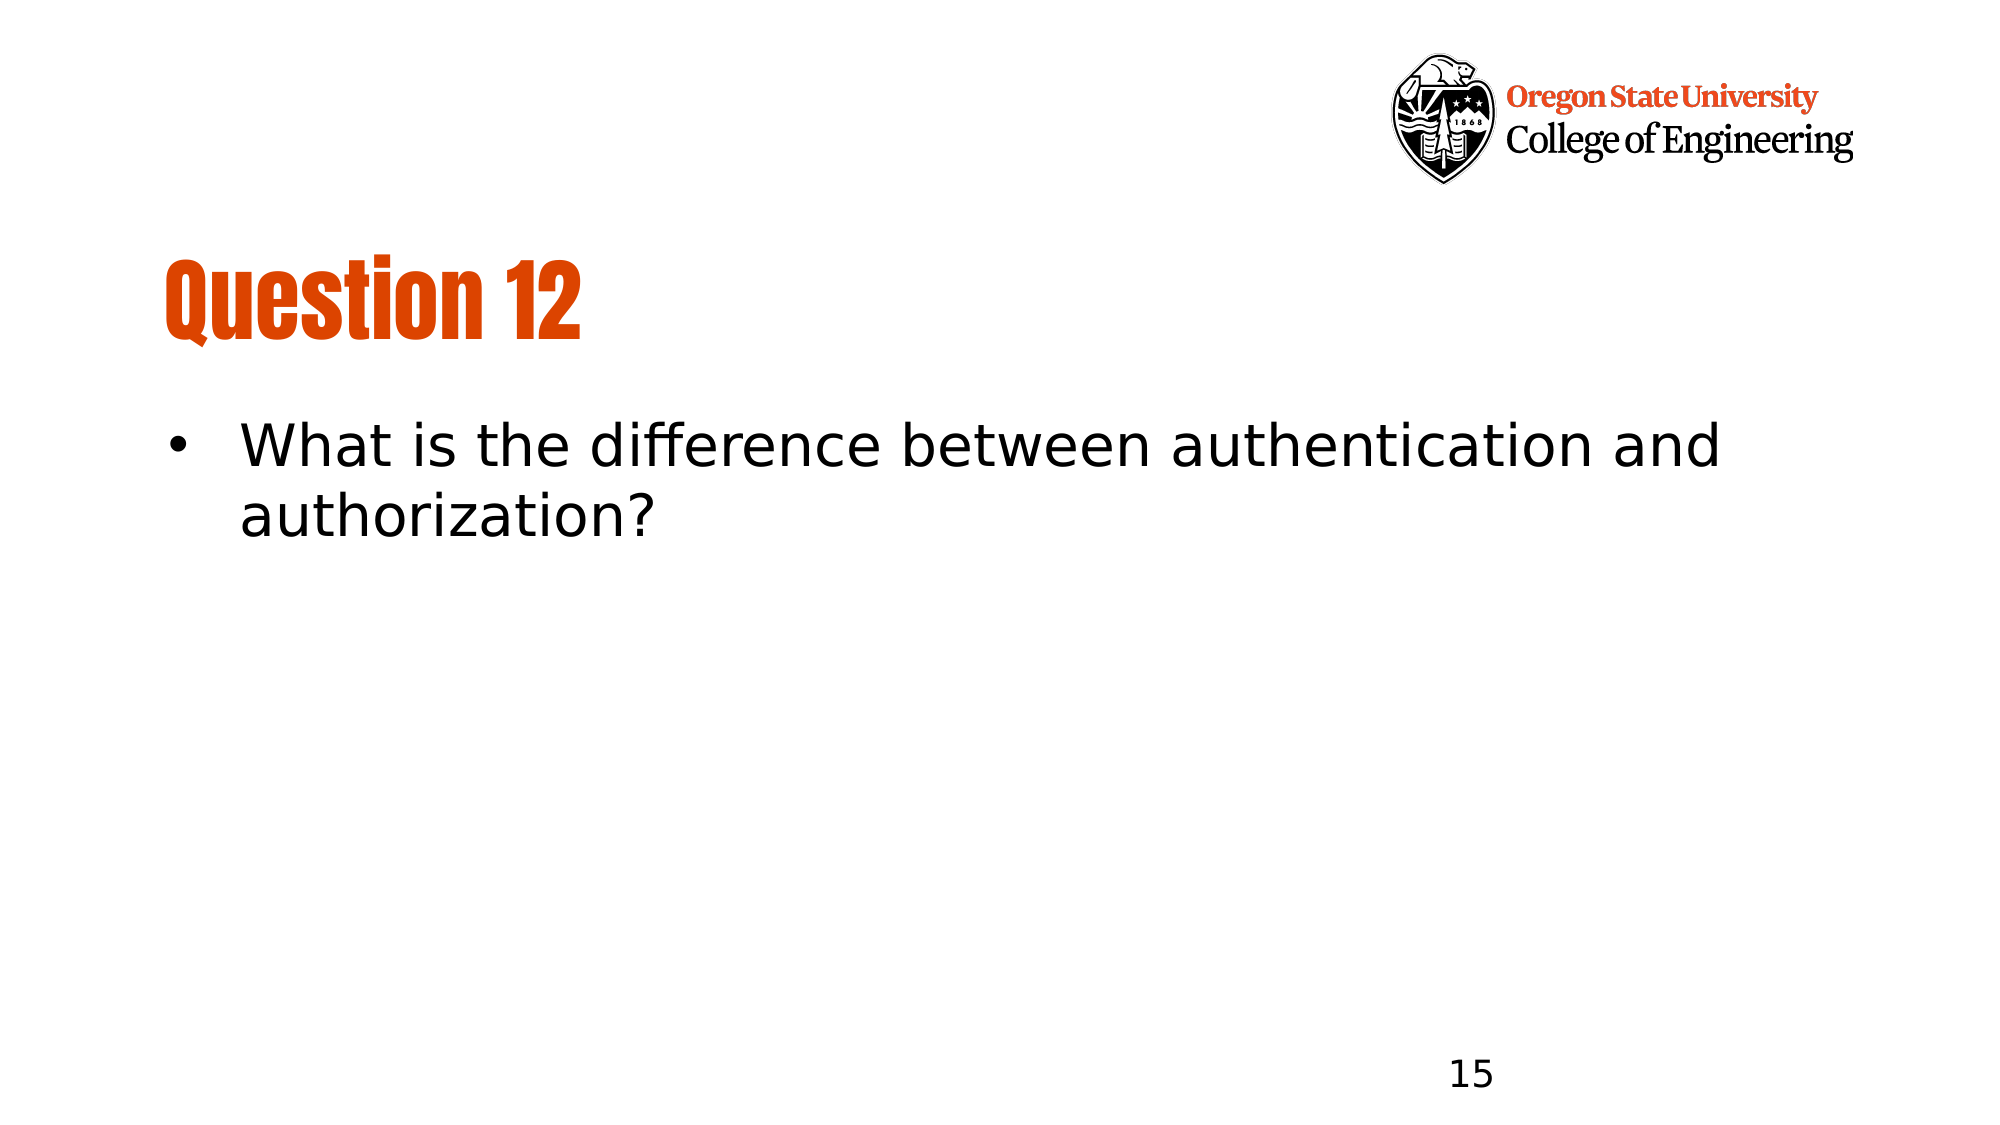

# Question 12
What is the difference between authentication and authorization?
15